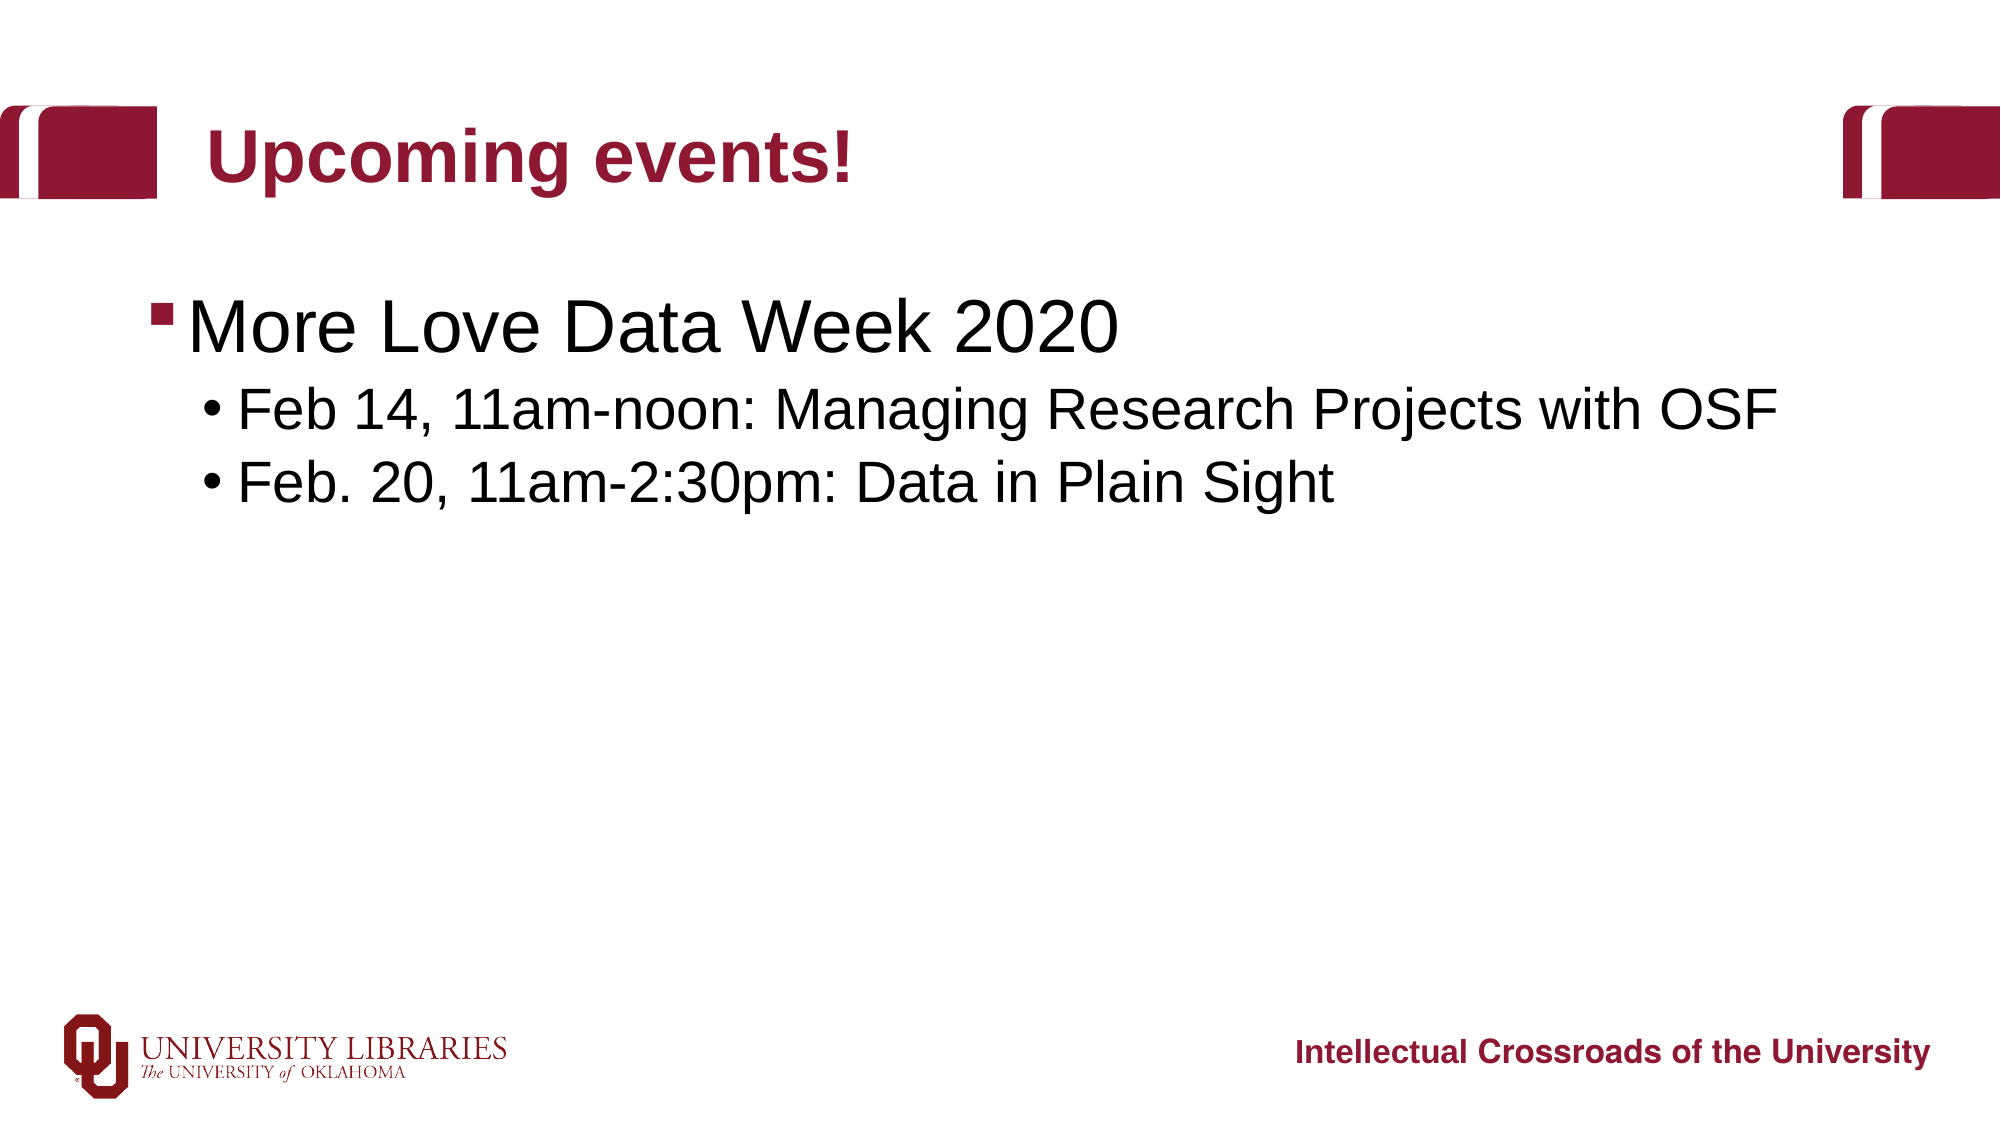

# Upcoming events!
More Love Data Week 2020
Feb 14, 11am-noon: Managing Research Projects with OSF
Feb. 20, 11am-2:30pm: Data in Plain Sight